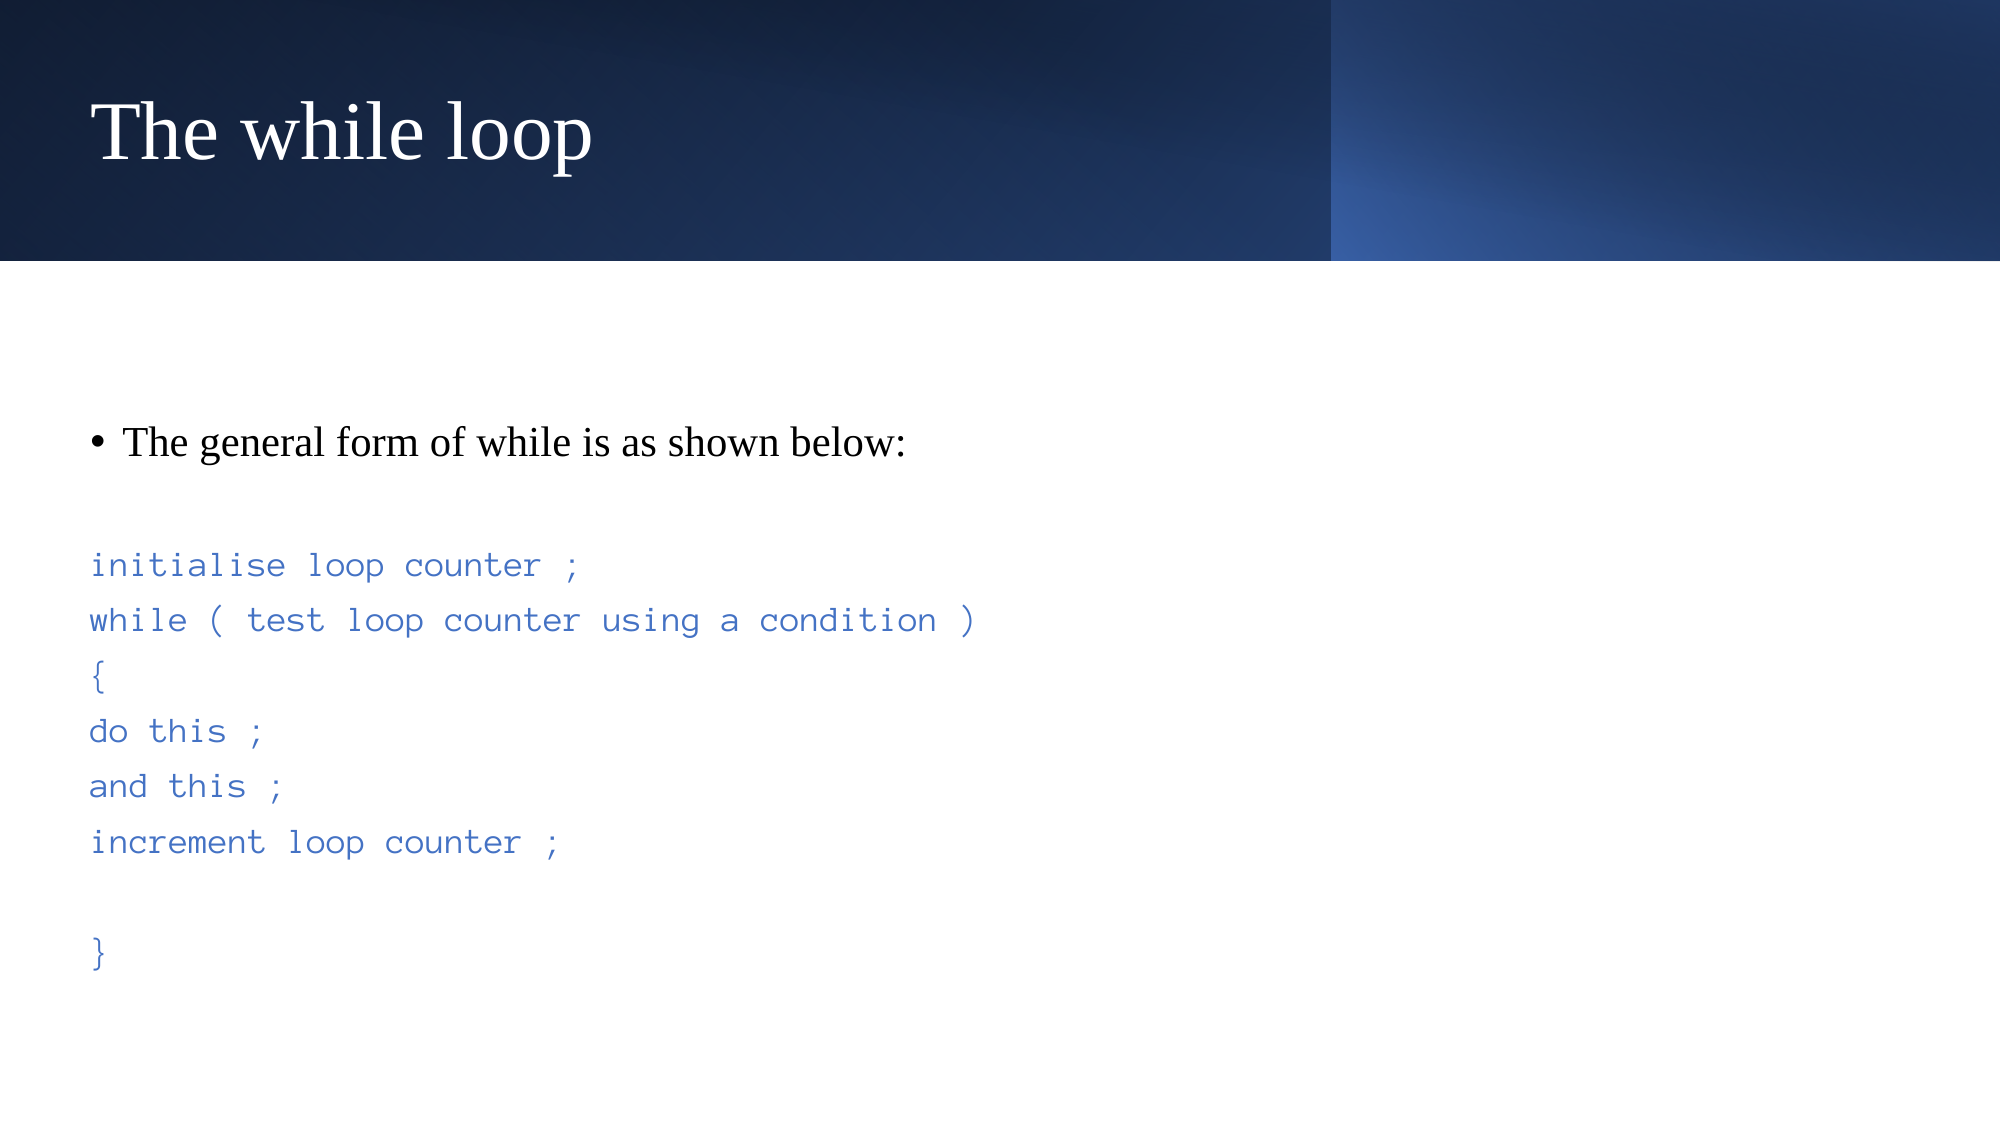

# The while loop

The general form of while is as shown below:

initialise loop counter ;
while ( test loop counter using a condition )
{
do this ;
and this ;
increment loop counter ;

}